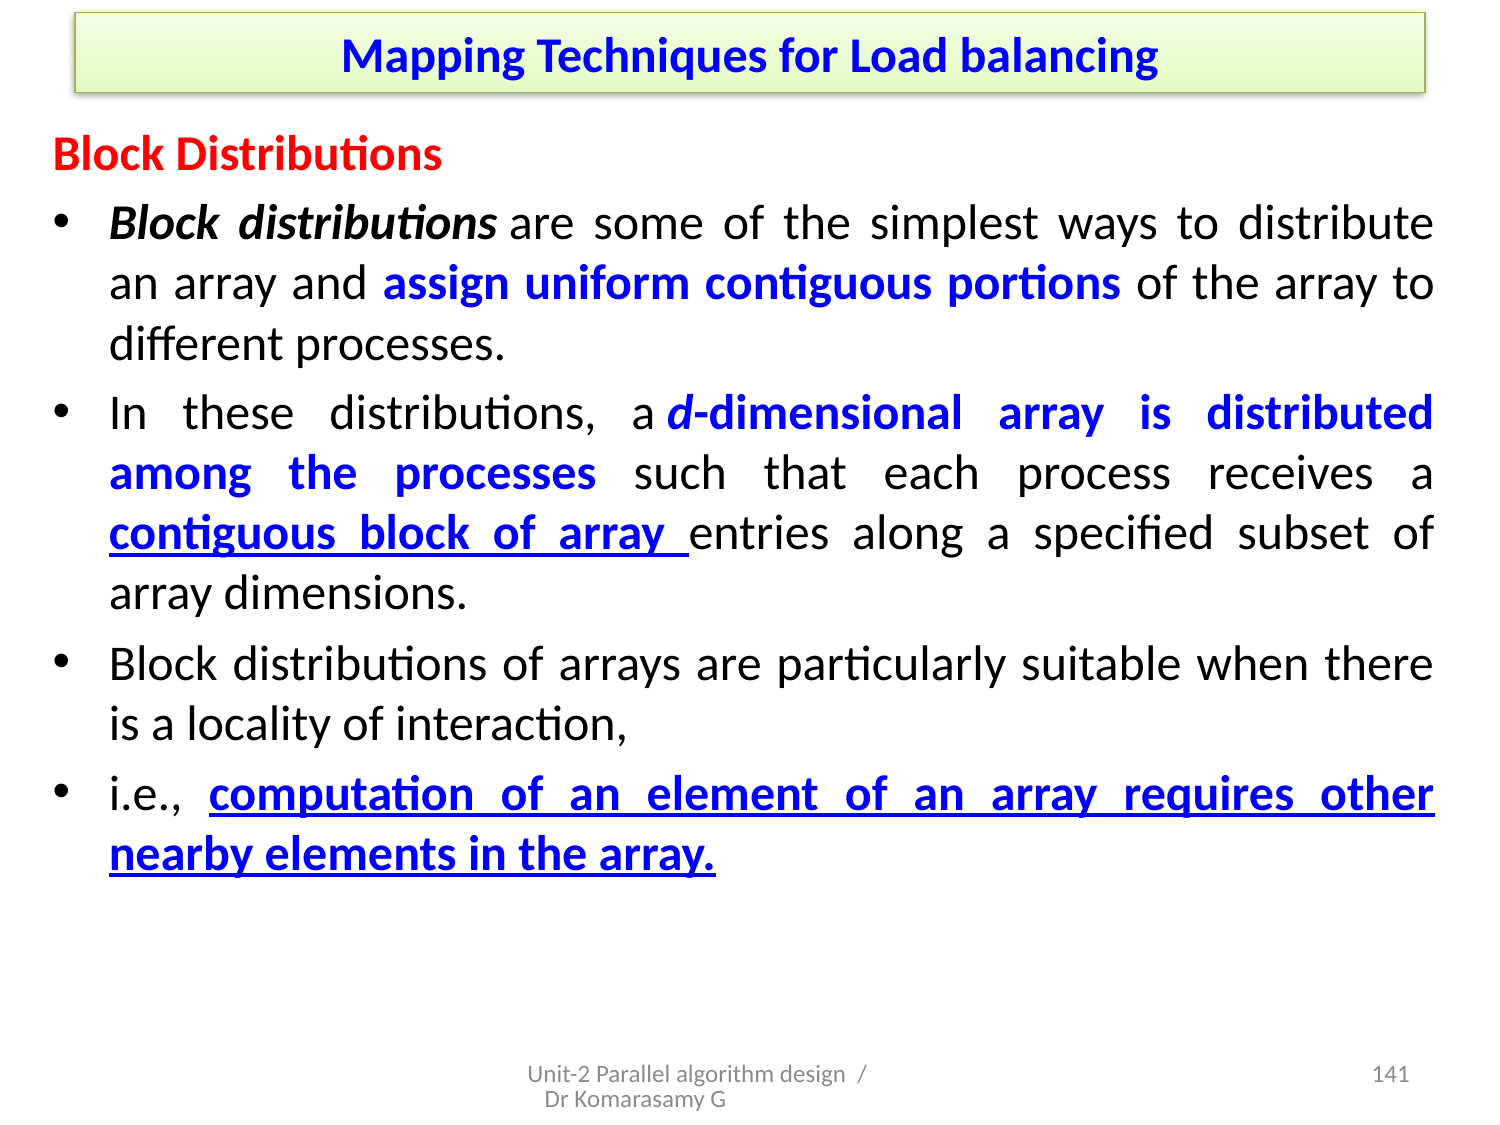

# Mapping Techniques for Load balancing
Block Distributions
Block distributions are some of the simplest ways to distribute an array and assign uniform contiguous portions of the array to different processes.
In these distributions, a d-dimensional array is distributed among the processes such that each process receives a contiguous block of array entries along a specified subset of array dimensions.
Block distributions of arrays are particularly suitable when there is a locality of interaction,
i.e., computation of an element of an array requires other nearby elements in the array.
Unit-2 Parallel algorithm design  /                     Dr Komarasamy G
141